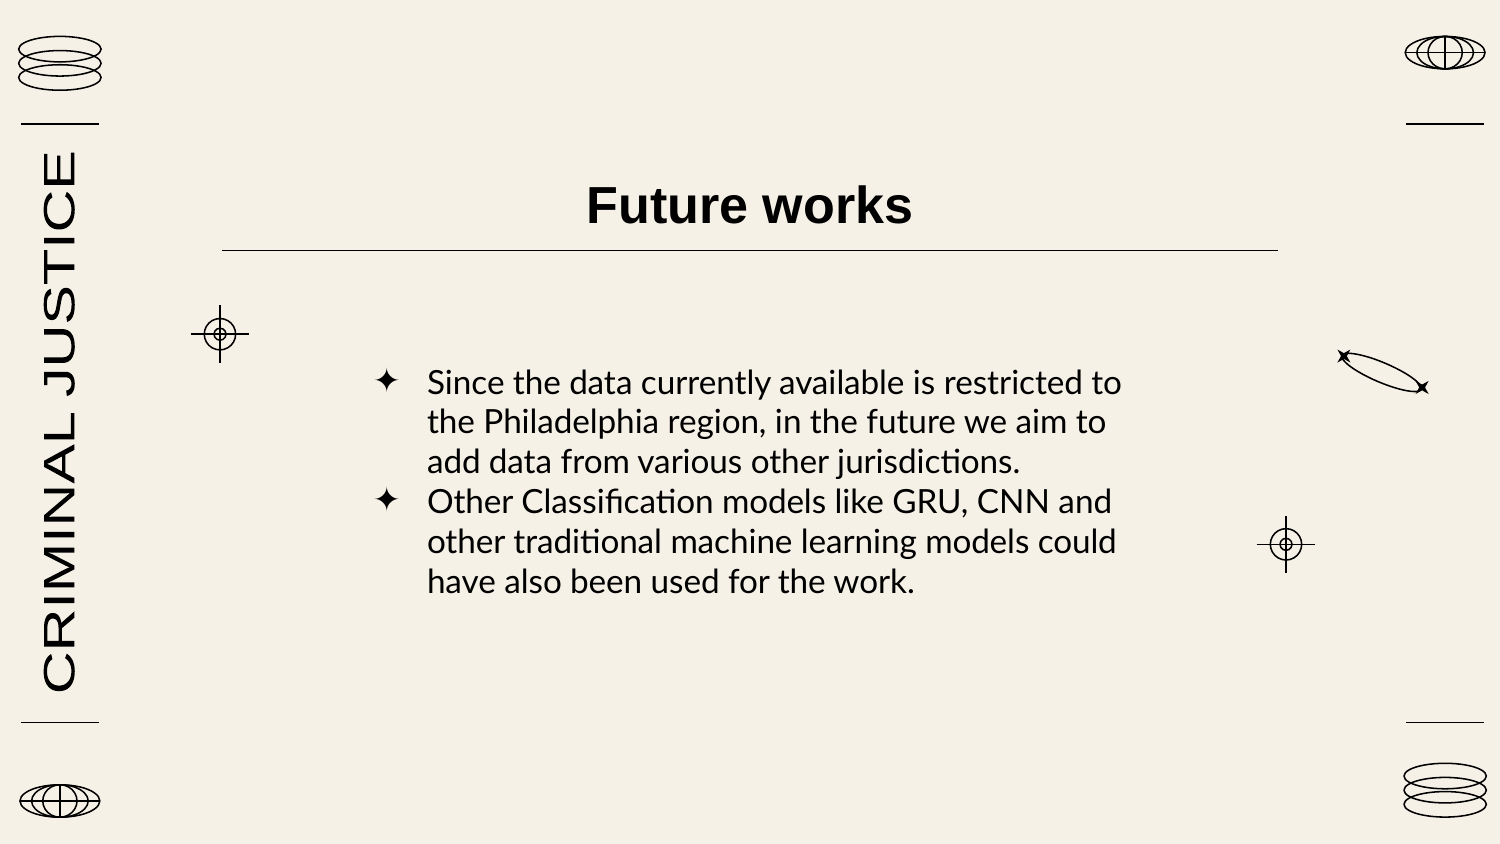

# Future works
Since the data currently available is restricted to the Philadelphia region, in the future we aim to add data from various other jurisdictions.
Other Classification models like GRU, CNN and other traditional machine learning models could have also been used for the work.